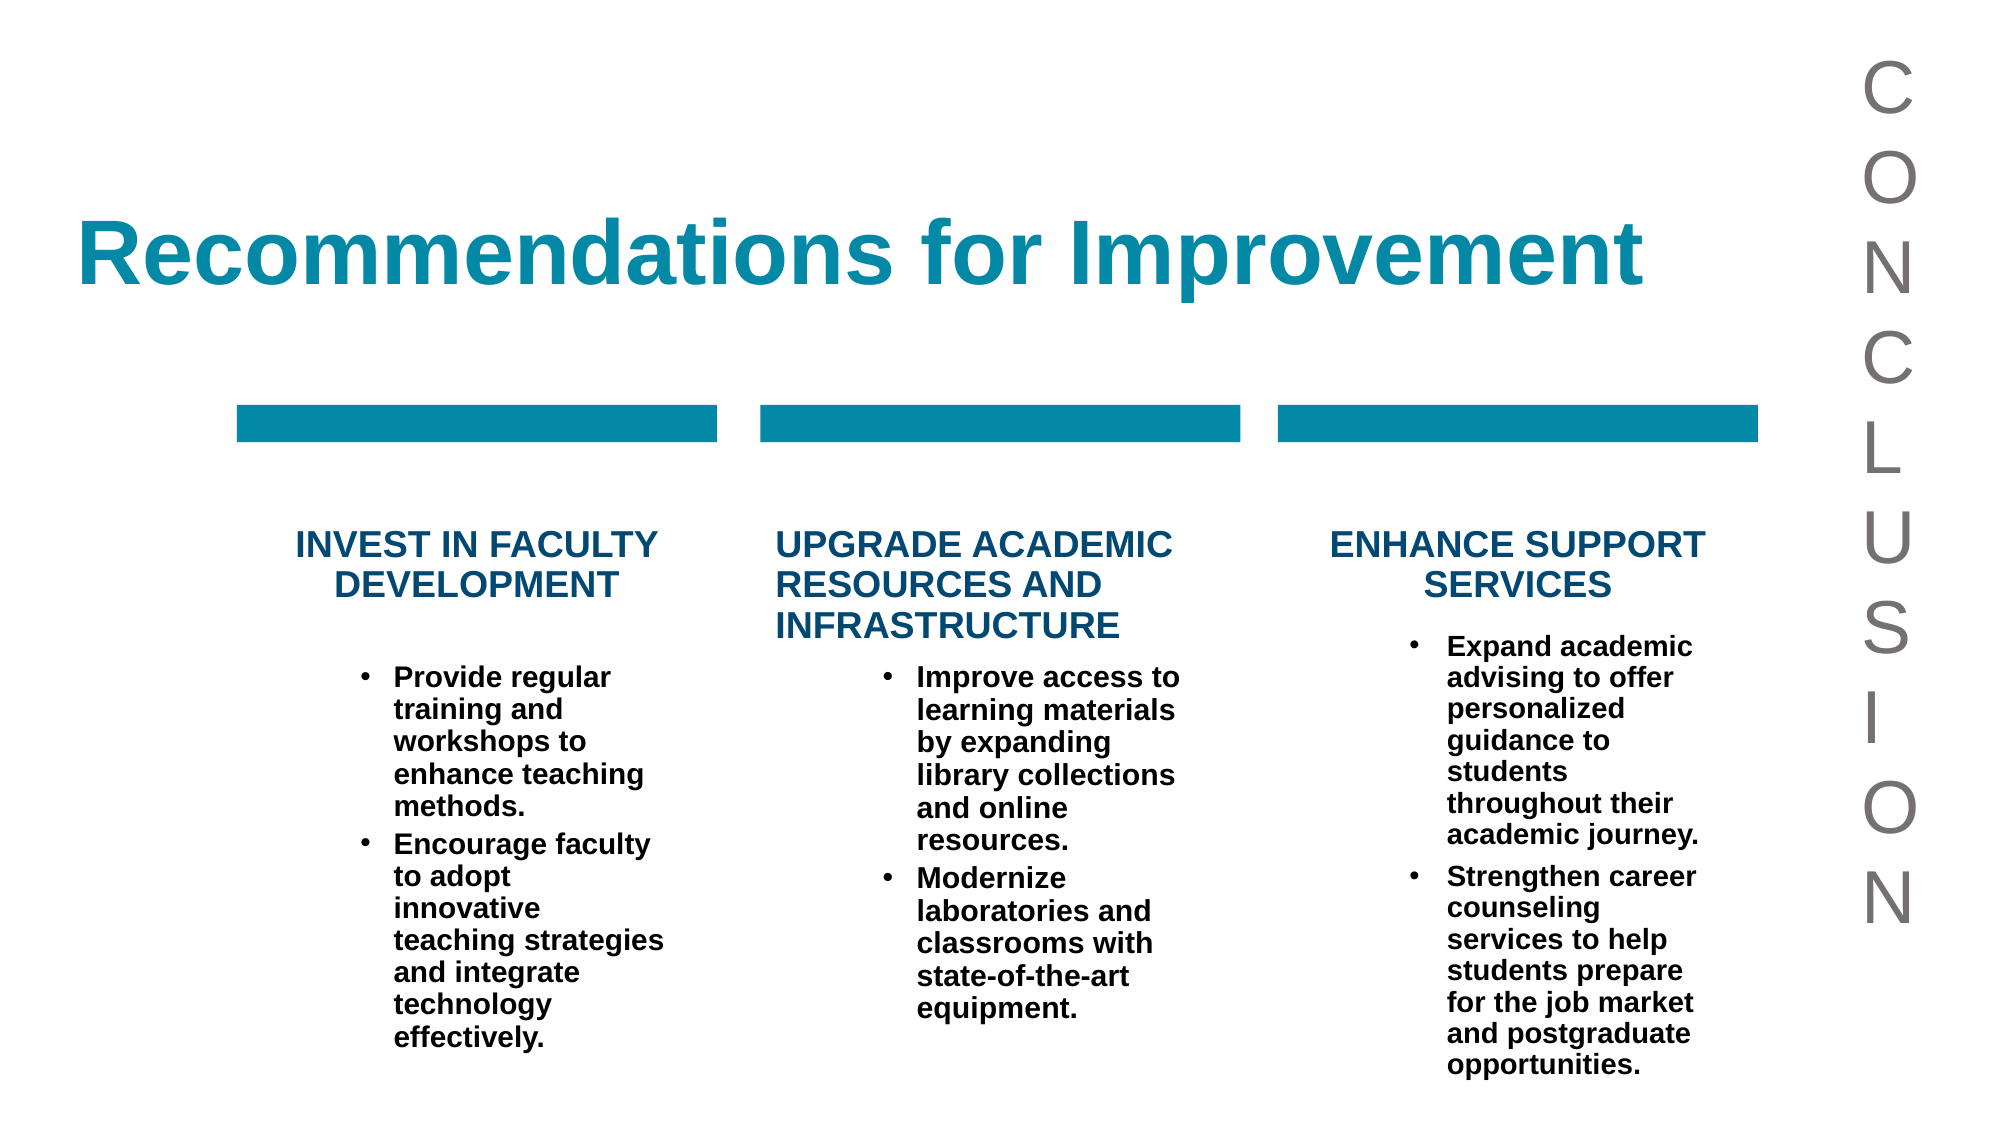

C
O
N
C
L
U
S
I
O
N
Recommendations for Improvement

Invest in Faculty Development
Upgrade Academic Resources and Infrastructure
Enhance Support Services
Expand academic advising to offer personalized guidance to students throughout their academic journey.
Strengthen career counseling services to help students prepare for the job market and postgraduate opportunities.

Provide regular training and workshops to enhance teaching methods.
Encourage faculty to adopt innovative teaching strategies and integrate technology effectively.

Improve access to learning materials by expanding library collections and online resources.
Modernize laboratories and classrooms with state-of-the-art equipment.

Pitch deck title
31